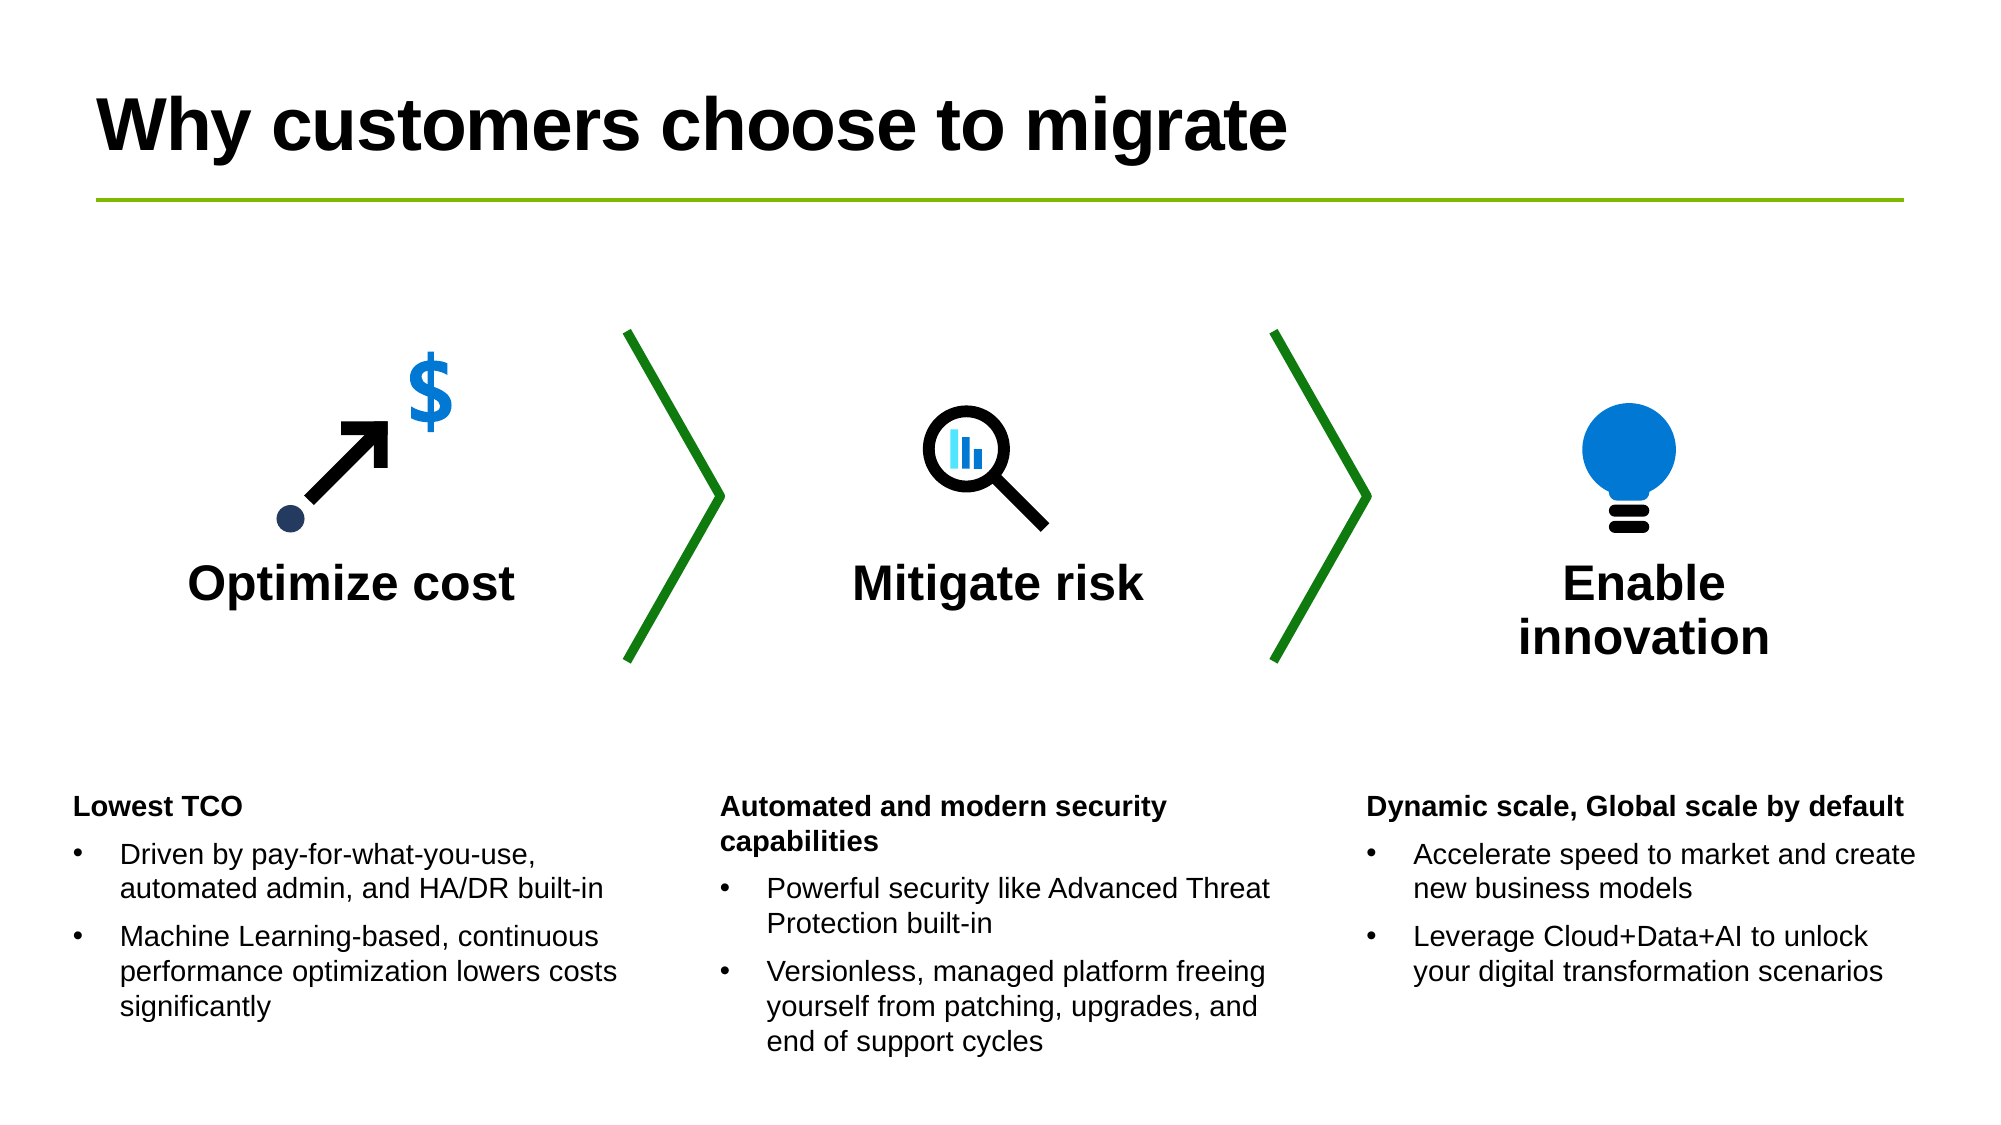

# Why customers choose to migrate

Optimize cost
Mitigate risk
Enable innovation
Lowest TCO
Driven by pay-for-what-you-use, automated admin, and HA/DR built-in
Machine Learning-based, continuous performance optimization lowers costs significantly
Automated and modern security capabilities
Powerful security like Advanced Threat Protection built-in
Versionless, managed platform freeing yourself from patching, upgrades, and end of support cycles
Dynamic scale, Global scale by default
Accelerate speed to market and create new business models
Leverage Cloud+Data+AI to unlock your digital transformation scenarios